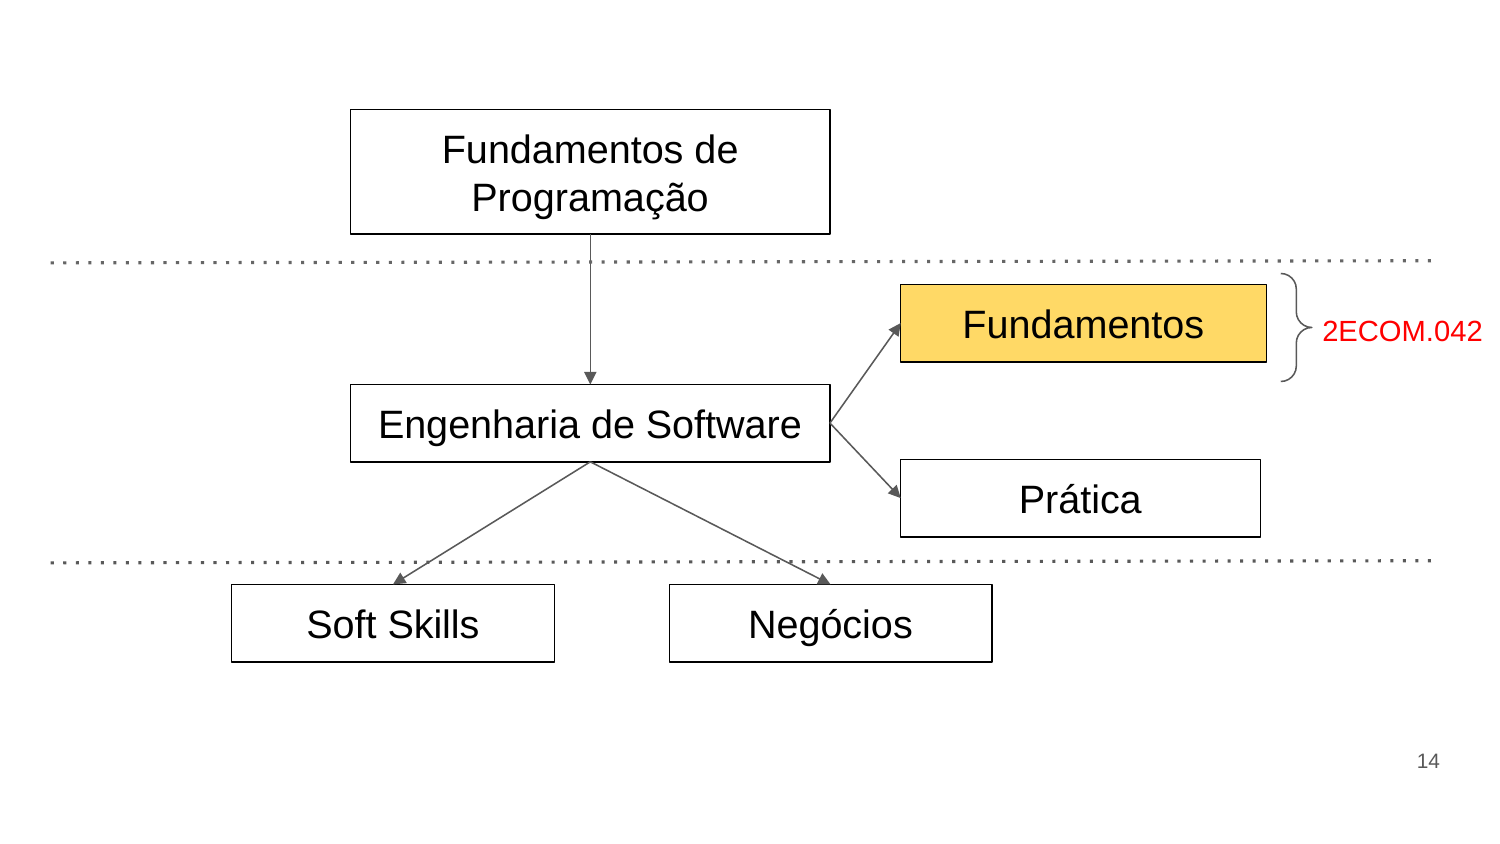

Fundamentos de Programação

Fundamentos
2ECOM.042
Engenharia de Software
Prática
Soft Skills
Negócios
14